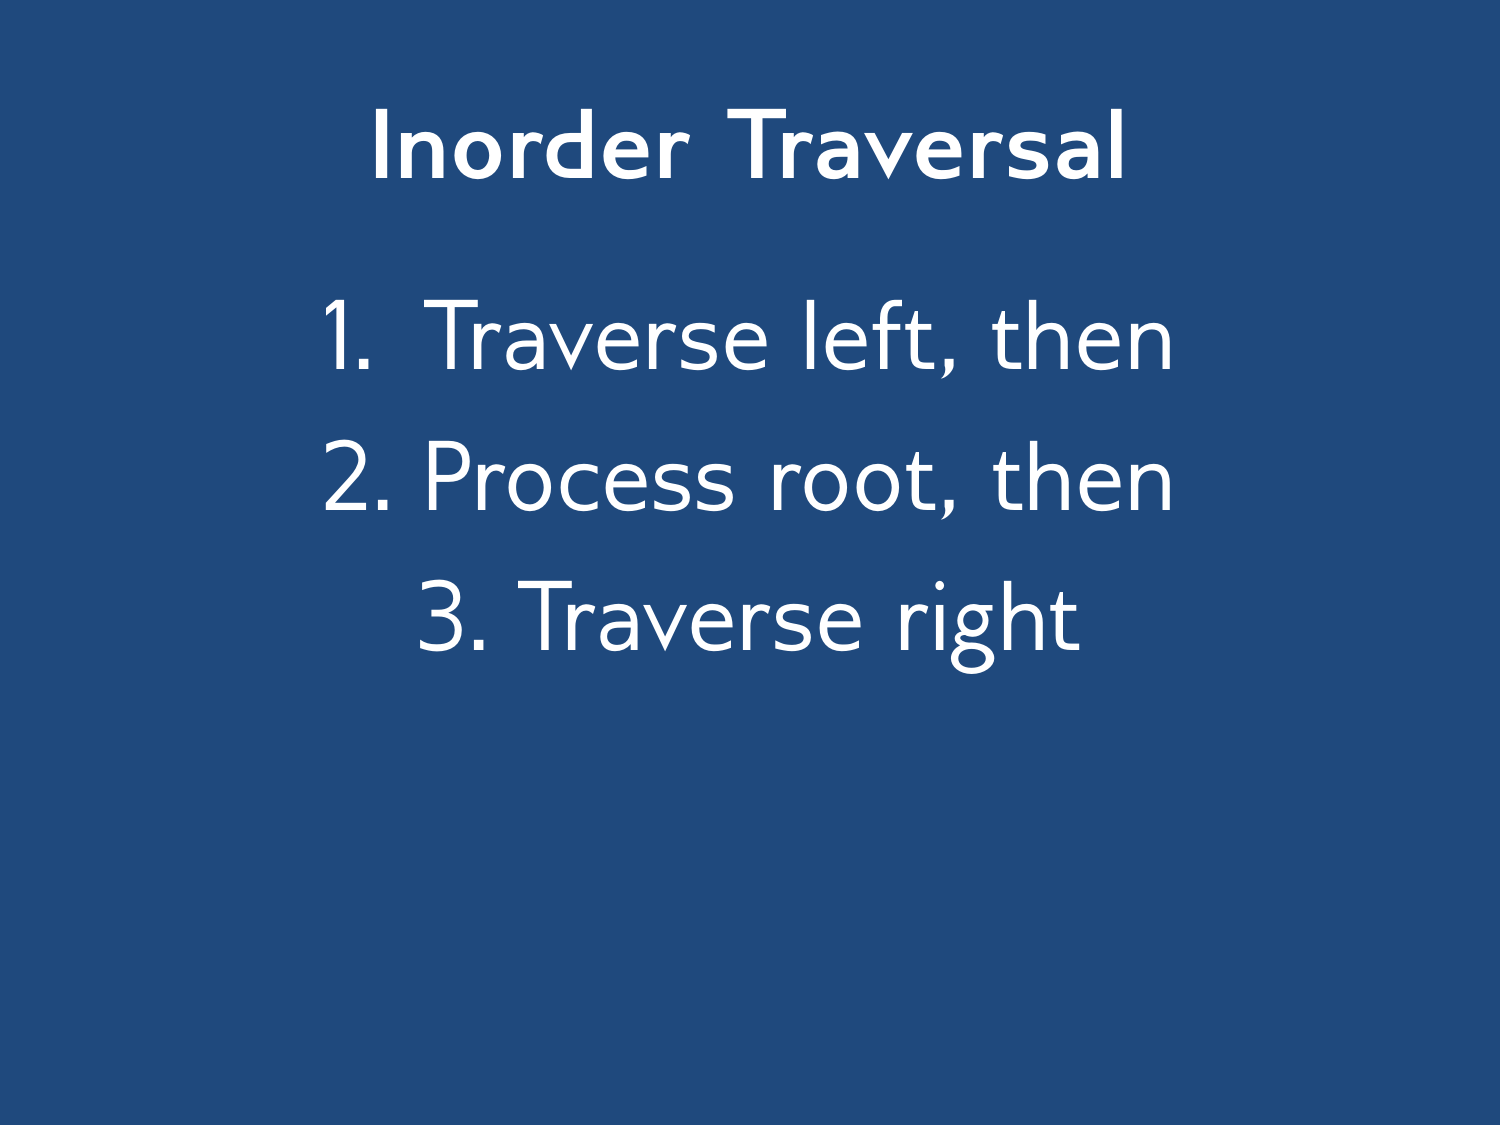

# Inorder Traversal
Traverse left, then
Process root, then
Traverse right